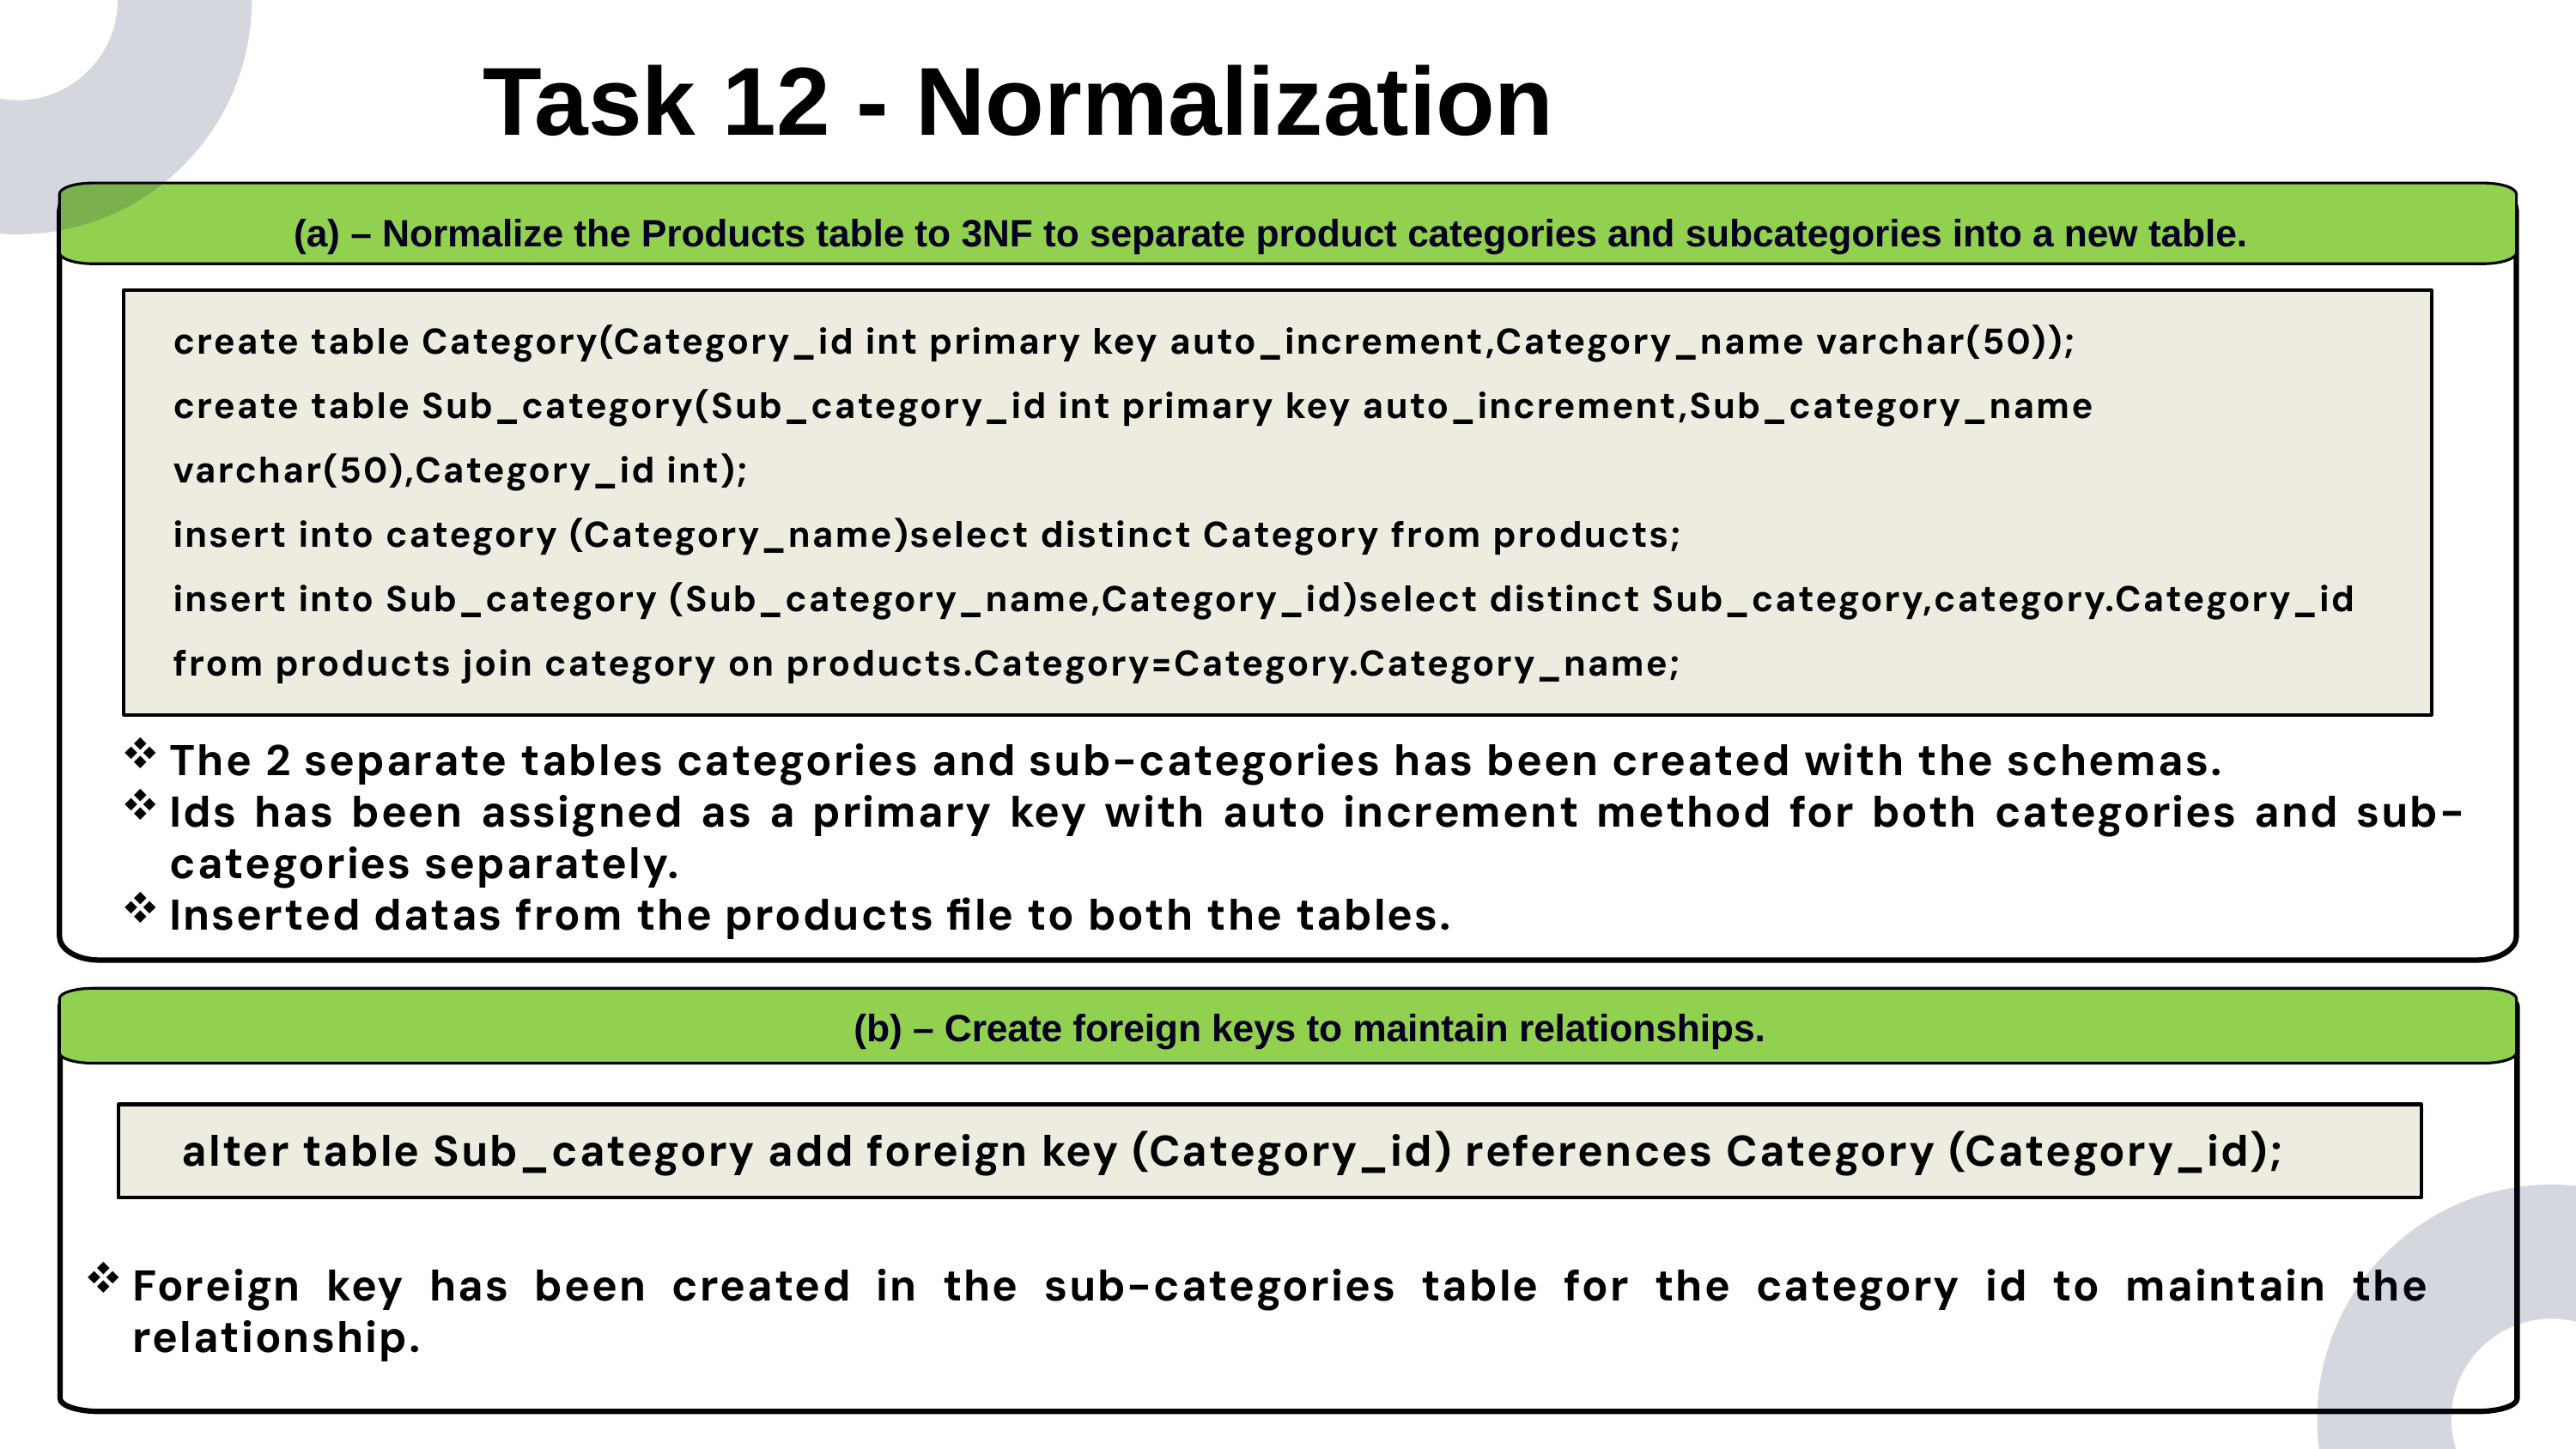

Task 12 - Normalization

(a) – Normalize the Products table to 3NF to separate product categories and subcategories into a new table.

create table Category(Category_id int primary key auto_increment,Category_name varchar(50));
create table Sub_category(Sub_category_id int primary key auto_increment,Sub_category_name varchar(50),Category_id int);
insert into category (Category_name)select distinct Category from products;
insert into Sub_category (Sub_category_name,Category_id)select distinct Sub_category,category.Category_id from products join category on products.Category=Category.Category_name;
The 2 separate tables categories and sub-categories has been created with the schemas.
Ids has been assigned as a primary key with auto increment method for both categories and sub-categories separately.
Inserted datas from the products file to both the tables.

(b) – Create foreign keys to maintain relationships.

alter table Sub_category add foreign key (Category_id) references Category (Category_id);

Foreign key has been created in the sub-categories table for the category id to maintain the relationship.